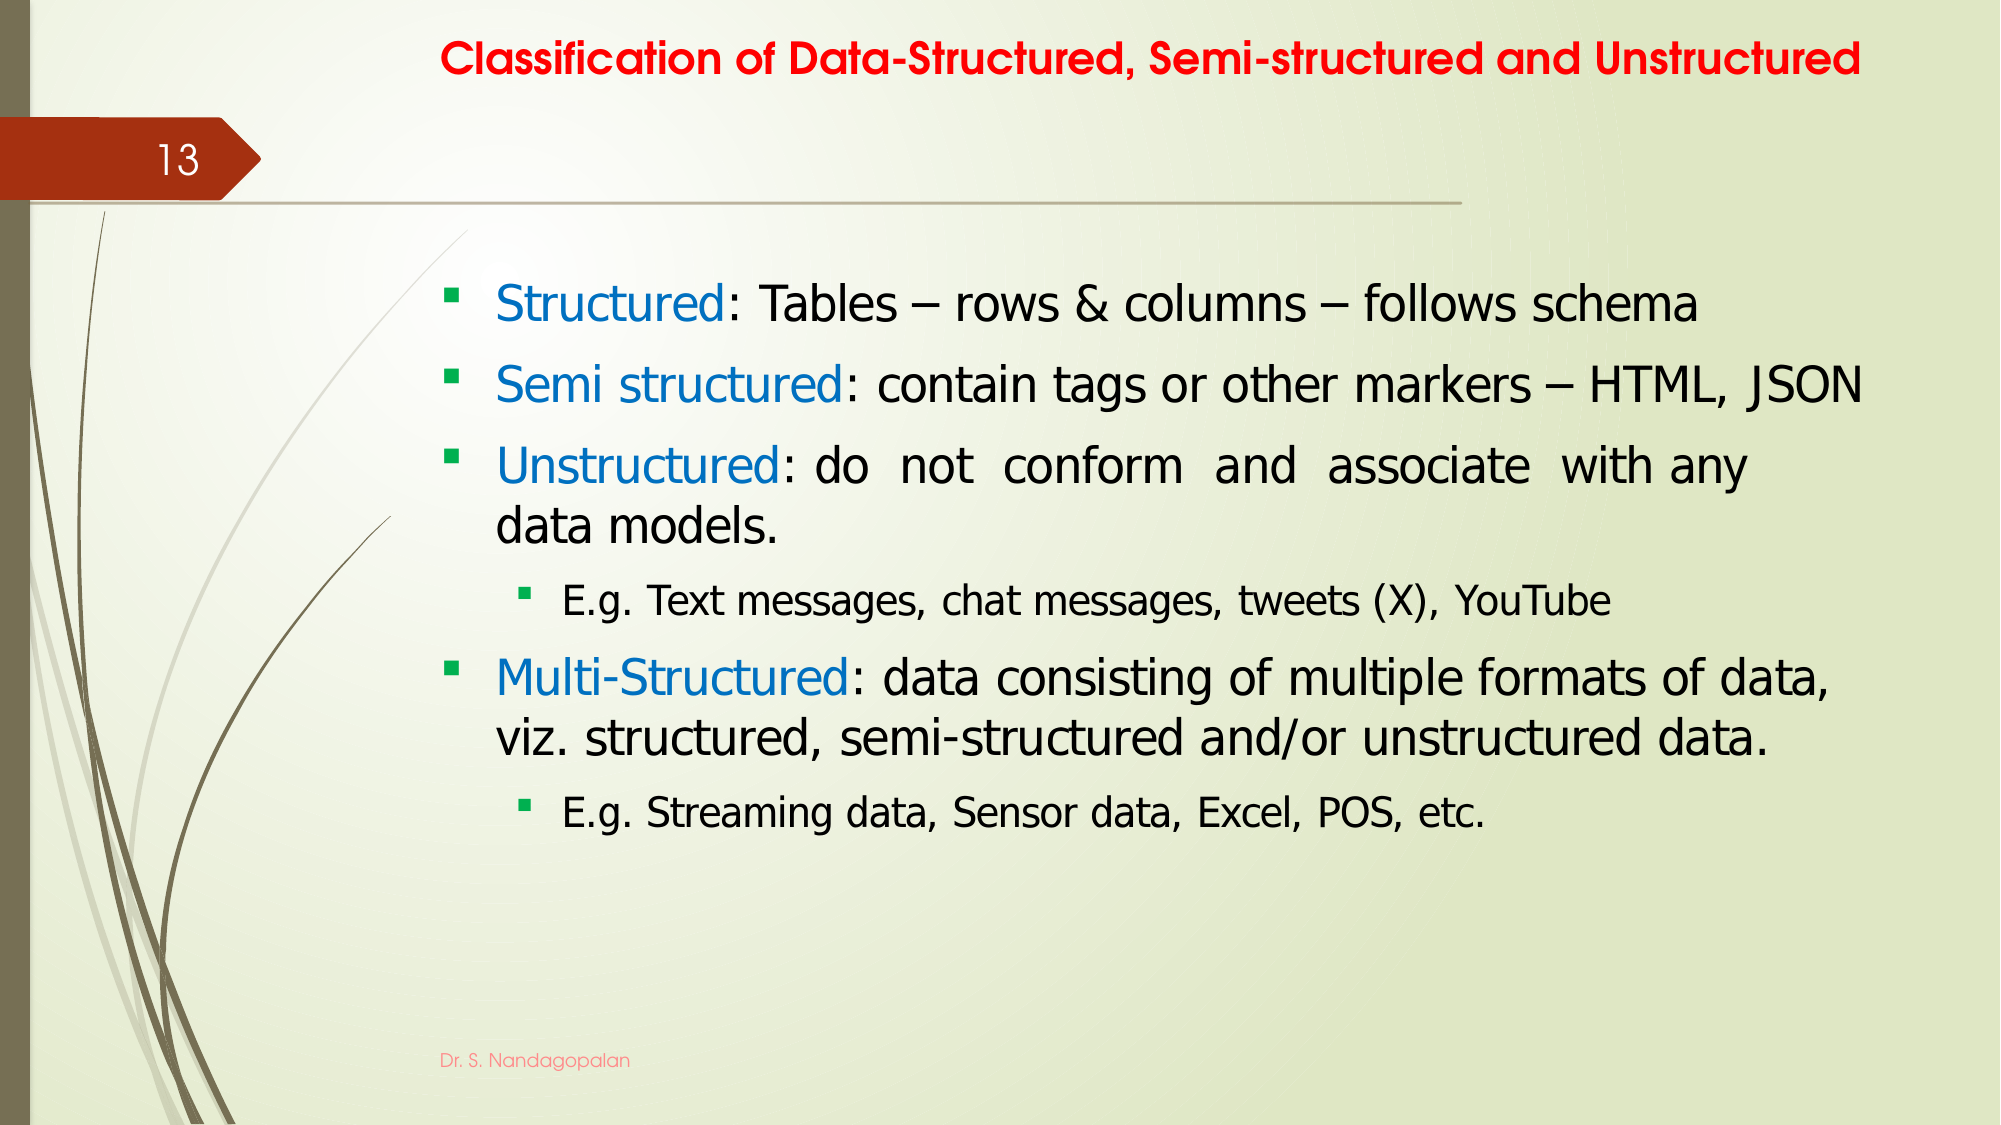

# Classification of Data-Structured, Semi-structured and Unstructured
13
Structured: Tables – rows & columns – follows schema
Semi structured: contain tags or other markers – HTML, JSON
Unstructured: do  not  conform  and  associate  with any
data models.
E.g. Text messages, chat messages, tweets (X), YouTube
Multi-Structured: data consisting of multiple formats of data, viz. structured, semi-structured and/or unstructured data.
E.g. Streaming data, Sensor data, Excel, POS, etc.

Dr. S. Nandagopalan